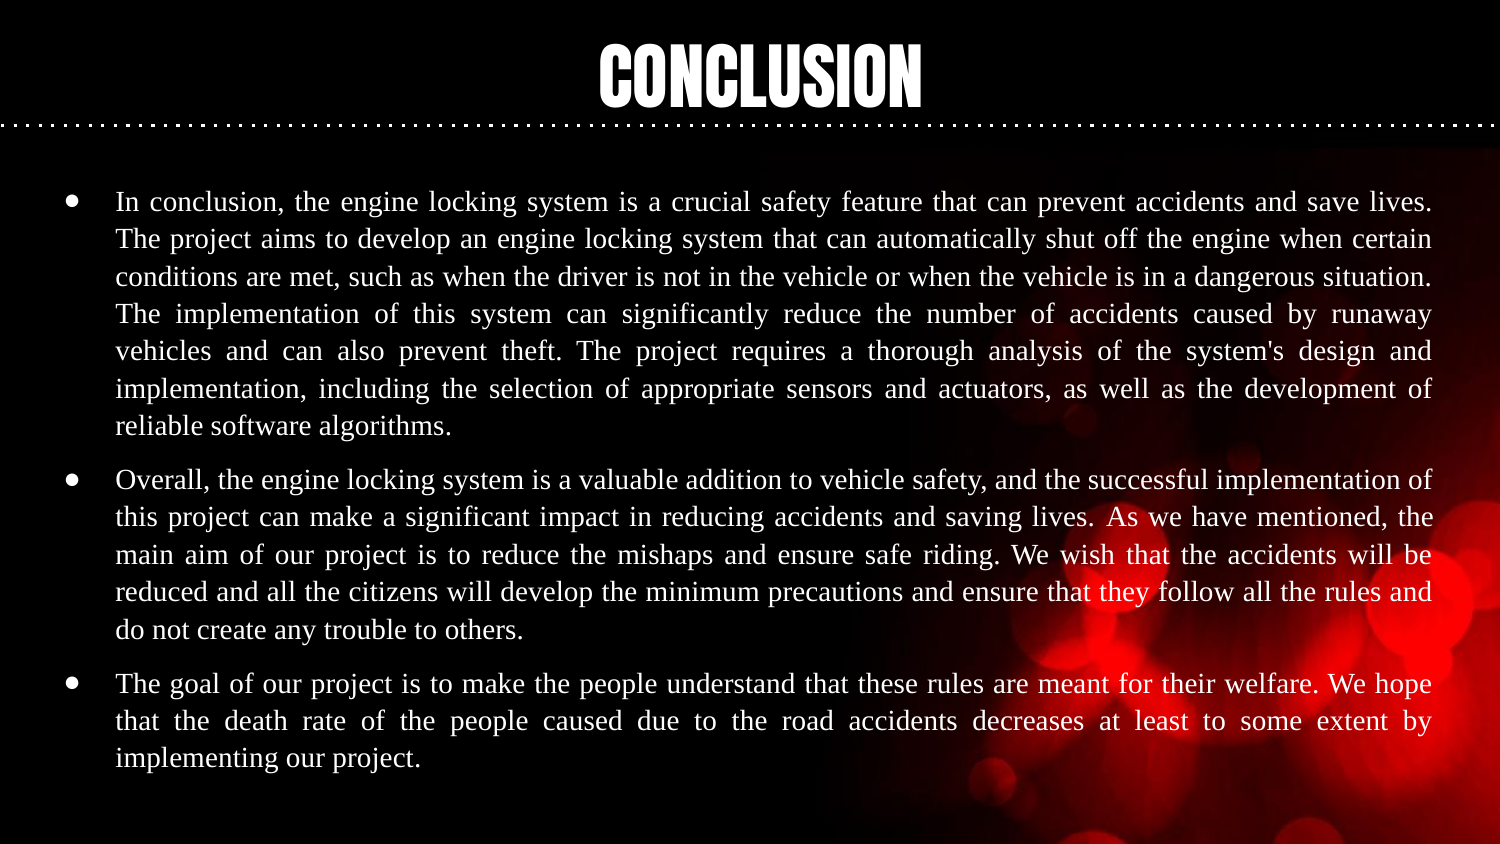

# CONCLUSION
In conclusion, the engine locking system is a crucial safety feature that can prevent accidents and save lives. The project aims to develop an engine locking system that can automatically shut off the engine when certain conditions are met, such as when the driver is not in the vehicle or when the vehicle is in a dangerous situation. The implementation of this system can significantly reduce the number of accidents caused by runaway vehicles and can also prevent theft. The project requires a thorough analysis of the system's design and implementation, including the selection of appropriate sensors and actuators, as well as the development of reliable software algorithms.
Overall, the engine locking system is a valuable addition to vehicle safety, and the successful implementation of this project can make a significant impact in reducing accidents and saving lives. As we have mentioned, the main aim of our project is to reduce the mishaps and ensure safe riding. We wish that the accidents will be reduced and all the citizens will develop the minimum precautions and ensure that they follow all the rules and do not create any trouble to others.
The goal of our project is to make the people understand that these rules are meant for their welfare. We hope that the death rate of the people caused due to the road accidents decreases at least to some extent by implementing our project.